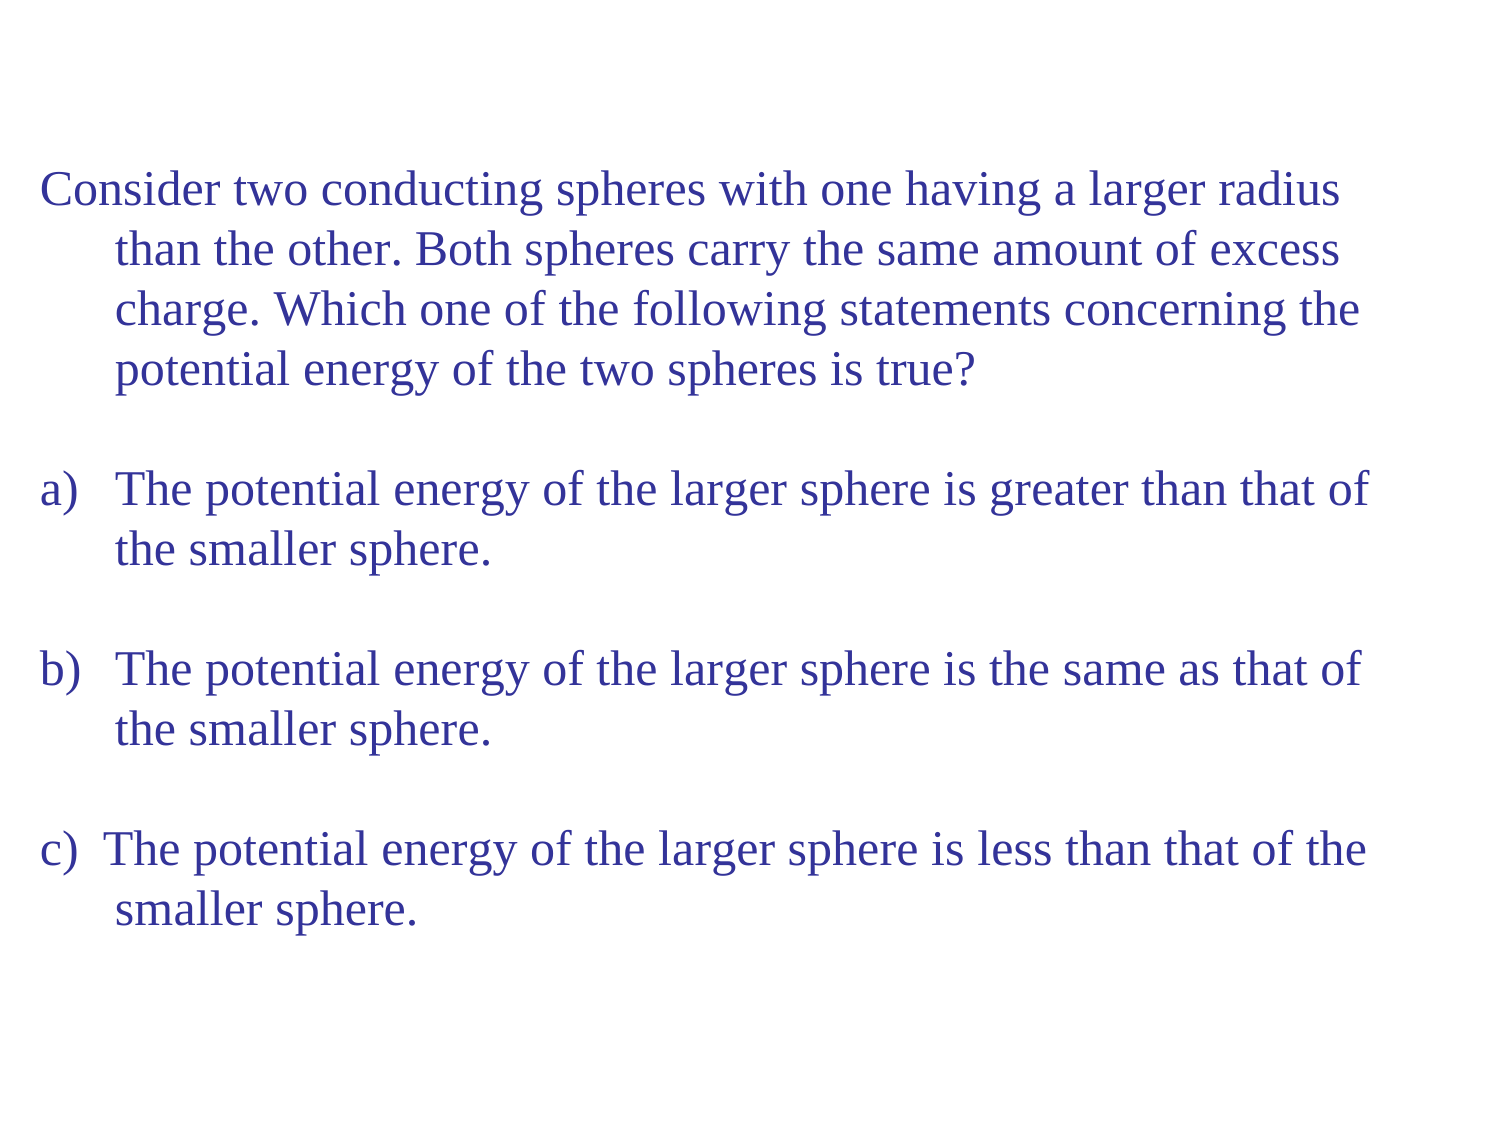

Consider two conducting spheres with one having a larger radius than the other.	Both spheres carry the same amount of excess charge. Which one of the following statements concerning the potential energy of the two spheres is true?

The potential energy of the larger sphere is greater than that of the smaller sphere.

The potential energy of the larger sphere is the same as that of the smaller sphere.

The potential energy of the larger sphere is less than that of the
smaller sphere.